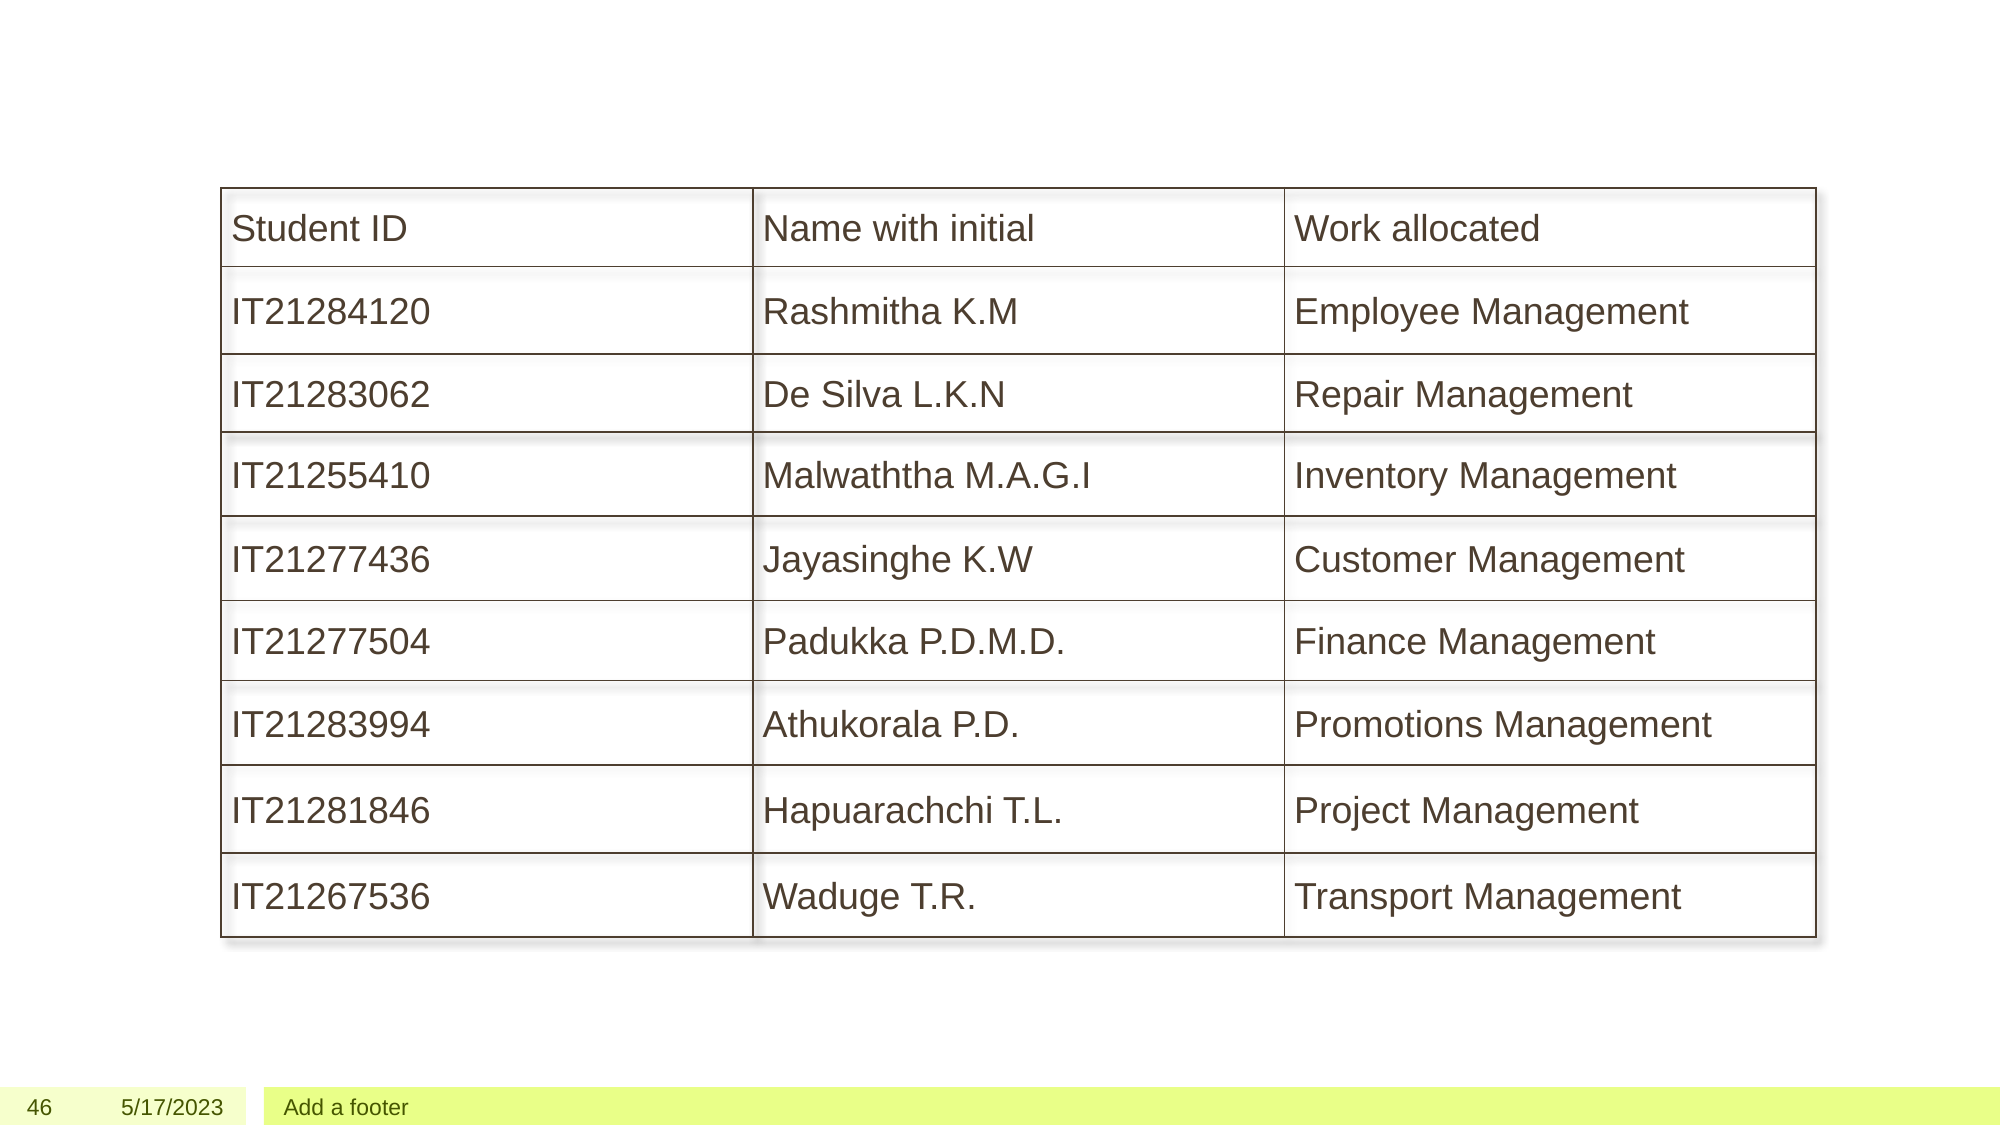

| Student ID | Name with initial | Work allocated |
| --- | --- | --- |
| IT21284120 | Rashmitha K.M | Employee Management |
| IT21283062 | De Silva L.K.N | Repair Management |
| IT21255410 | Malwaththa M.A.G.I | Inventory Management |
| IT21277436 | Jayasinghe K.W | Customer Management |
| IT21277504 | Padukka P.D.M.D. | Finance Management |
| IT21283994 | Athukorala P.D. | Promotions Management |
| IT21281846 | Hapuarachchi T.L. | Project Management |
| IT21267536 | Waduge T.R. | Transport Management |

46
5/17/2023
Add a footer